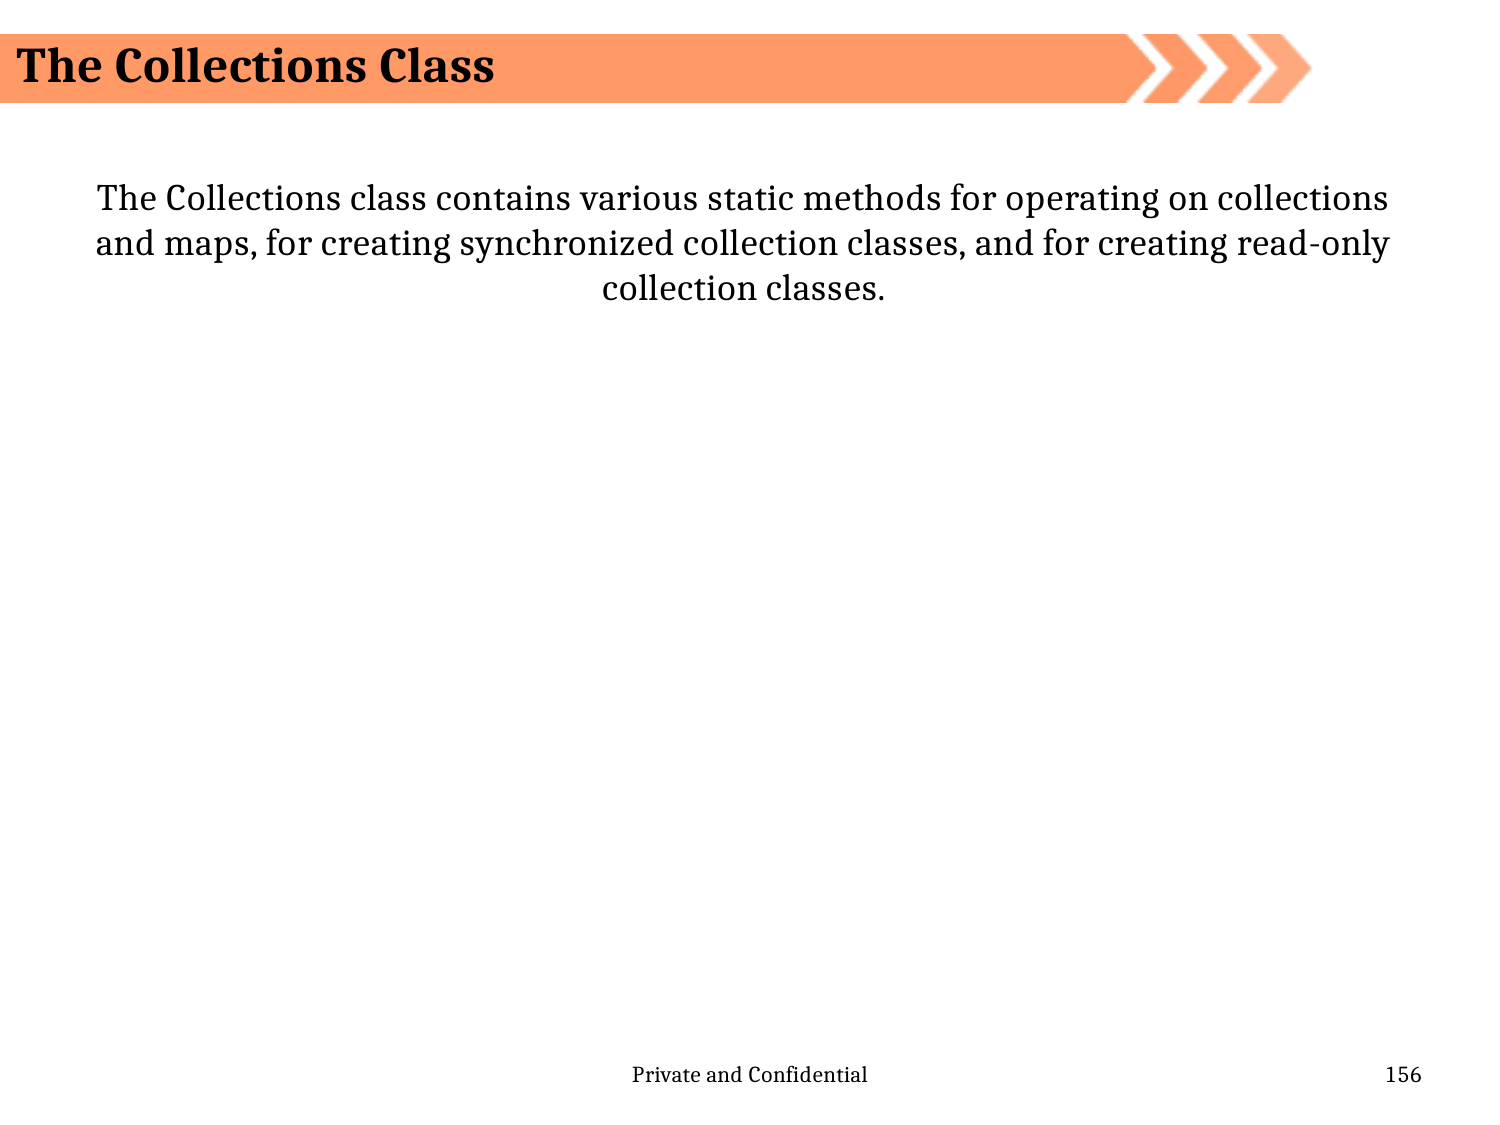

The Collections Class
The Collections class contains various static methods for operating on collections and maps, for creating synchronized collection classes, and for creating read-only collection classes.